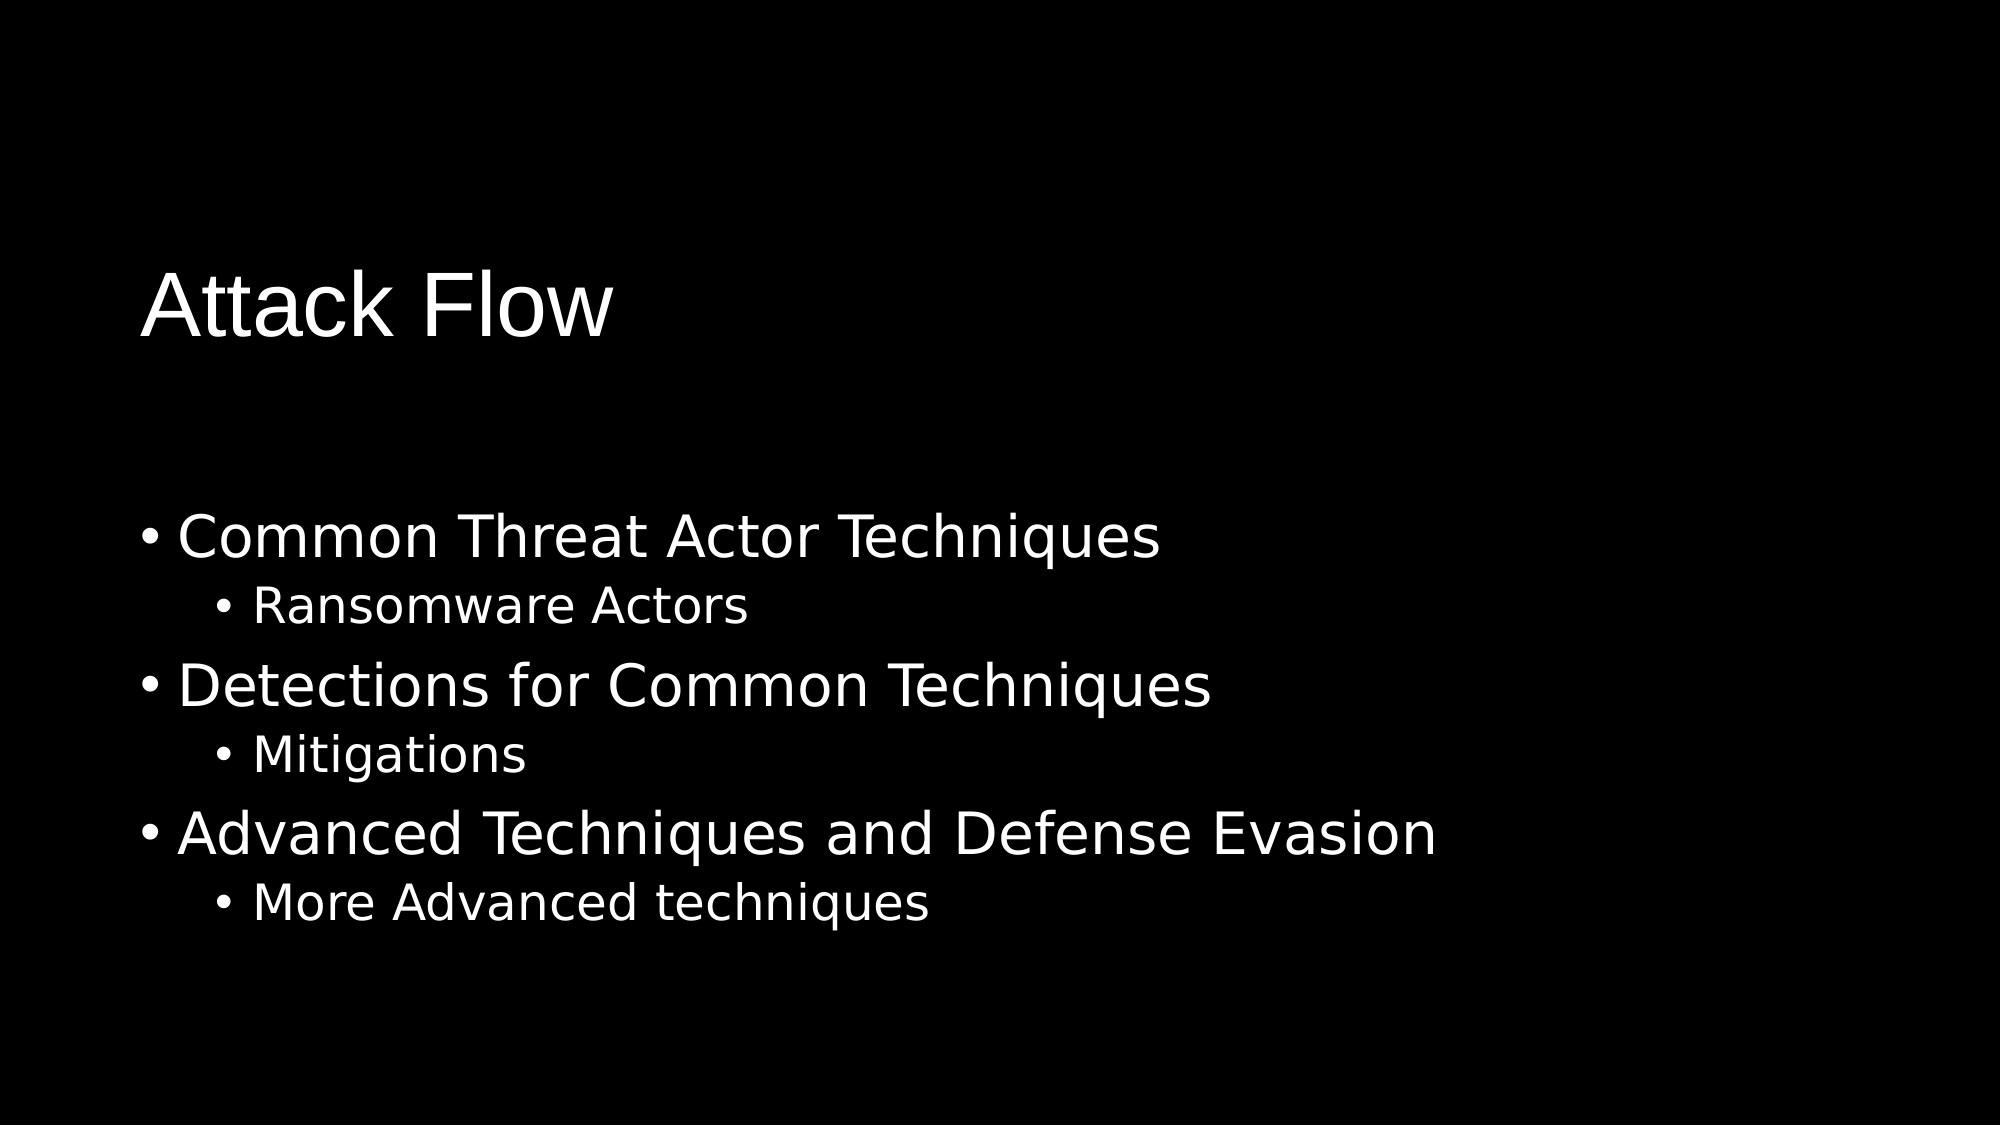

# Attack Flow
Common Threat Actor Techniques
Ransomware Actors
Detections for Common Techniques
Mitigations
Advanced Techniques and Defense Evasion
More Advanced techniques